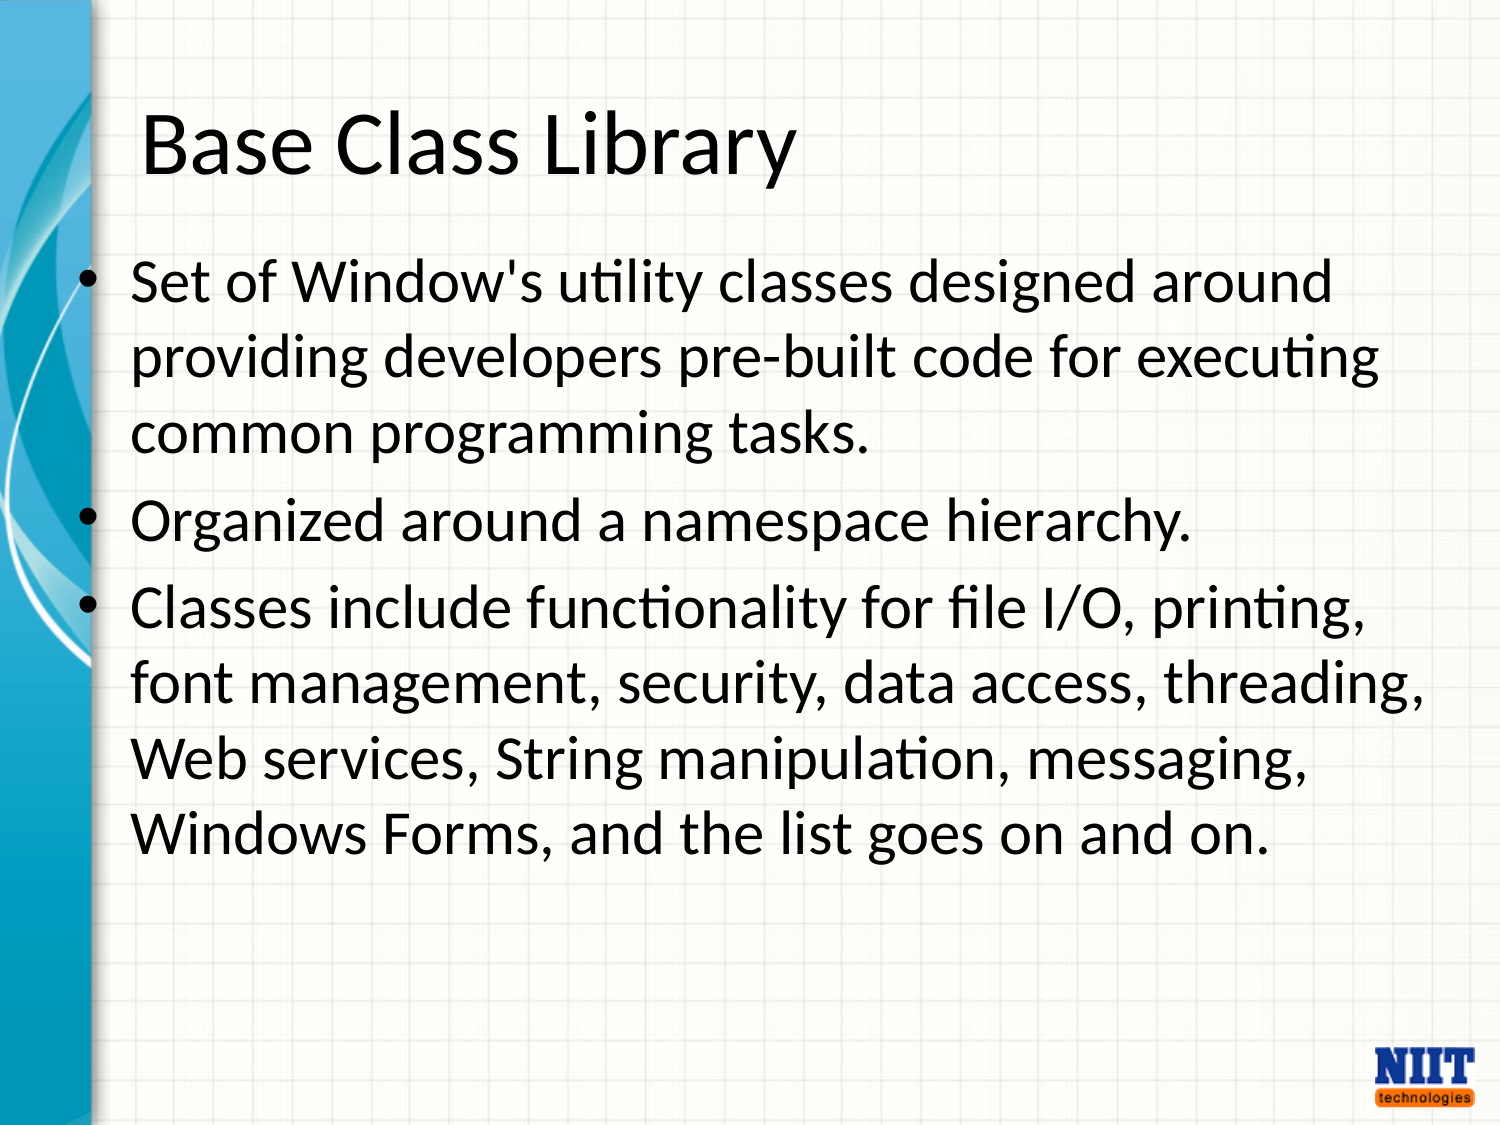

# Base Class Library
Set of Window's utility classes designed around providing developers pre-built code for executing common programming tasks.
Organized around a namespace hierarchy.
Classes include functionality for file I/O, printing, font management, security, data access, threading, Web services, String manipulation, messaging, Windows Forms, and the list goes on and on.